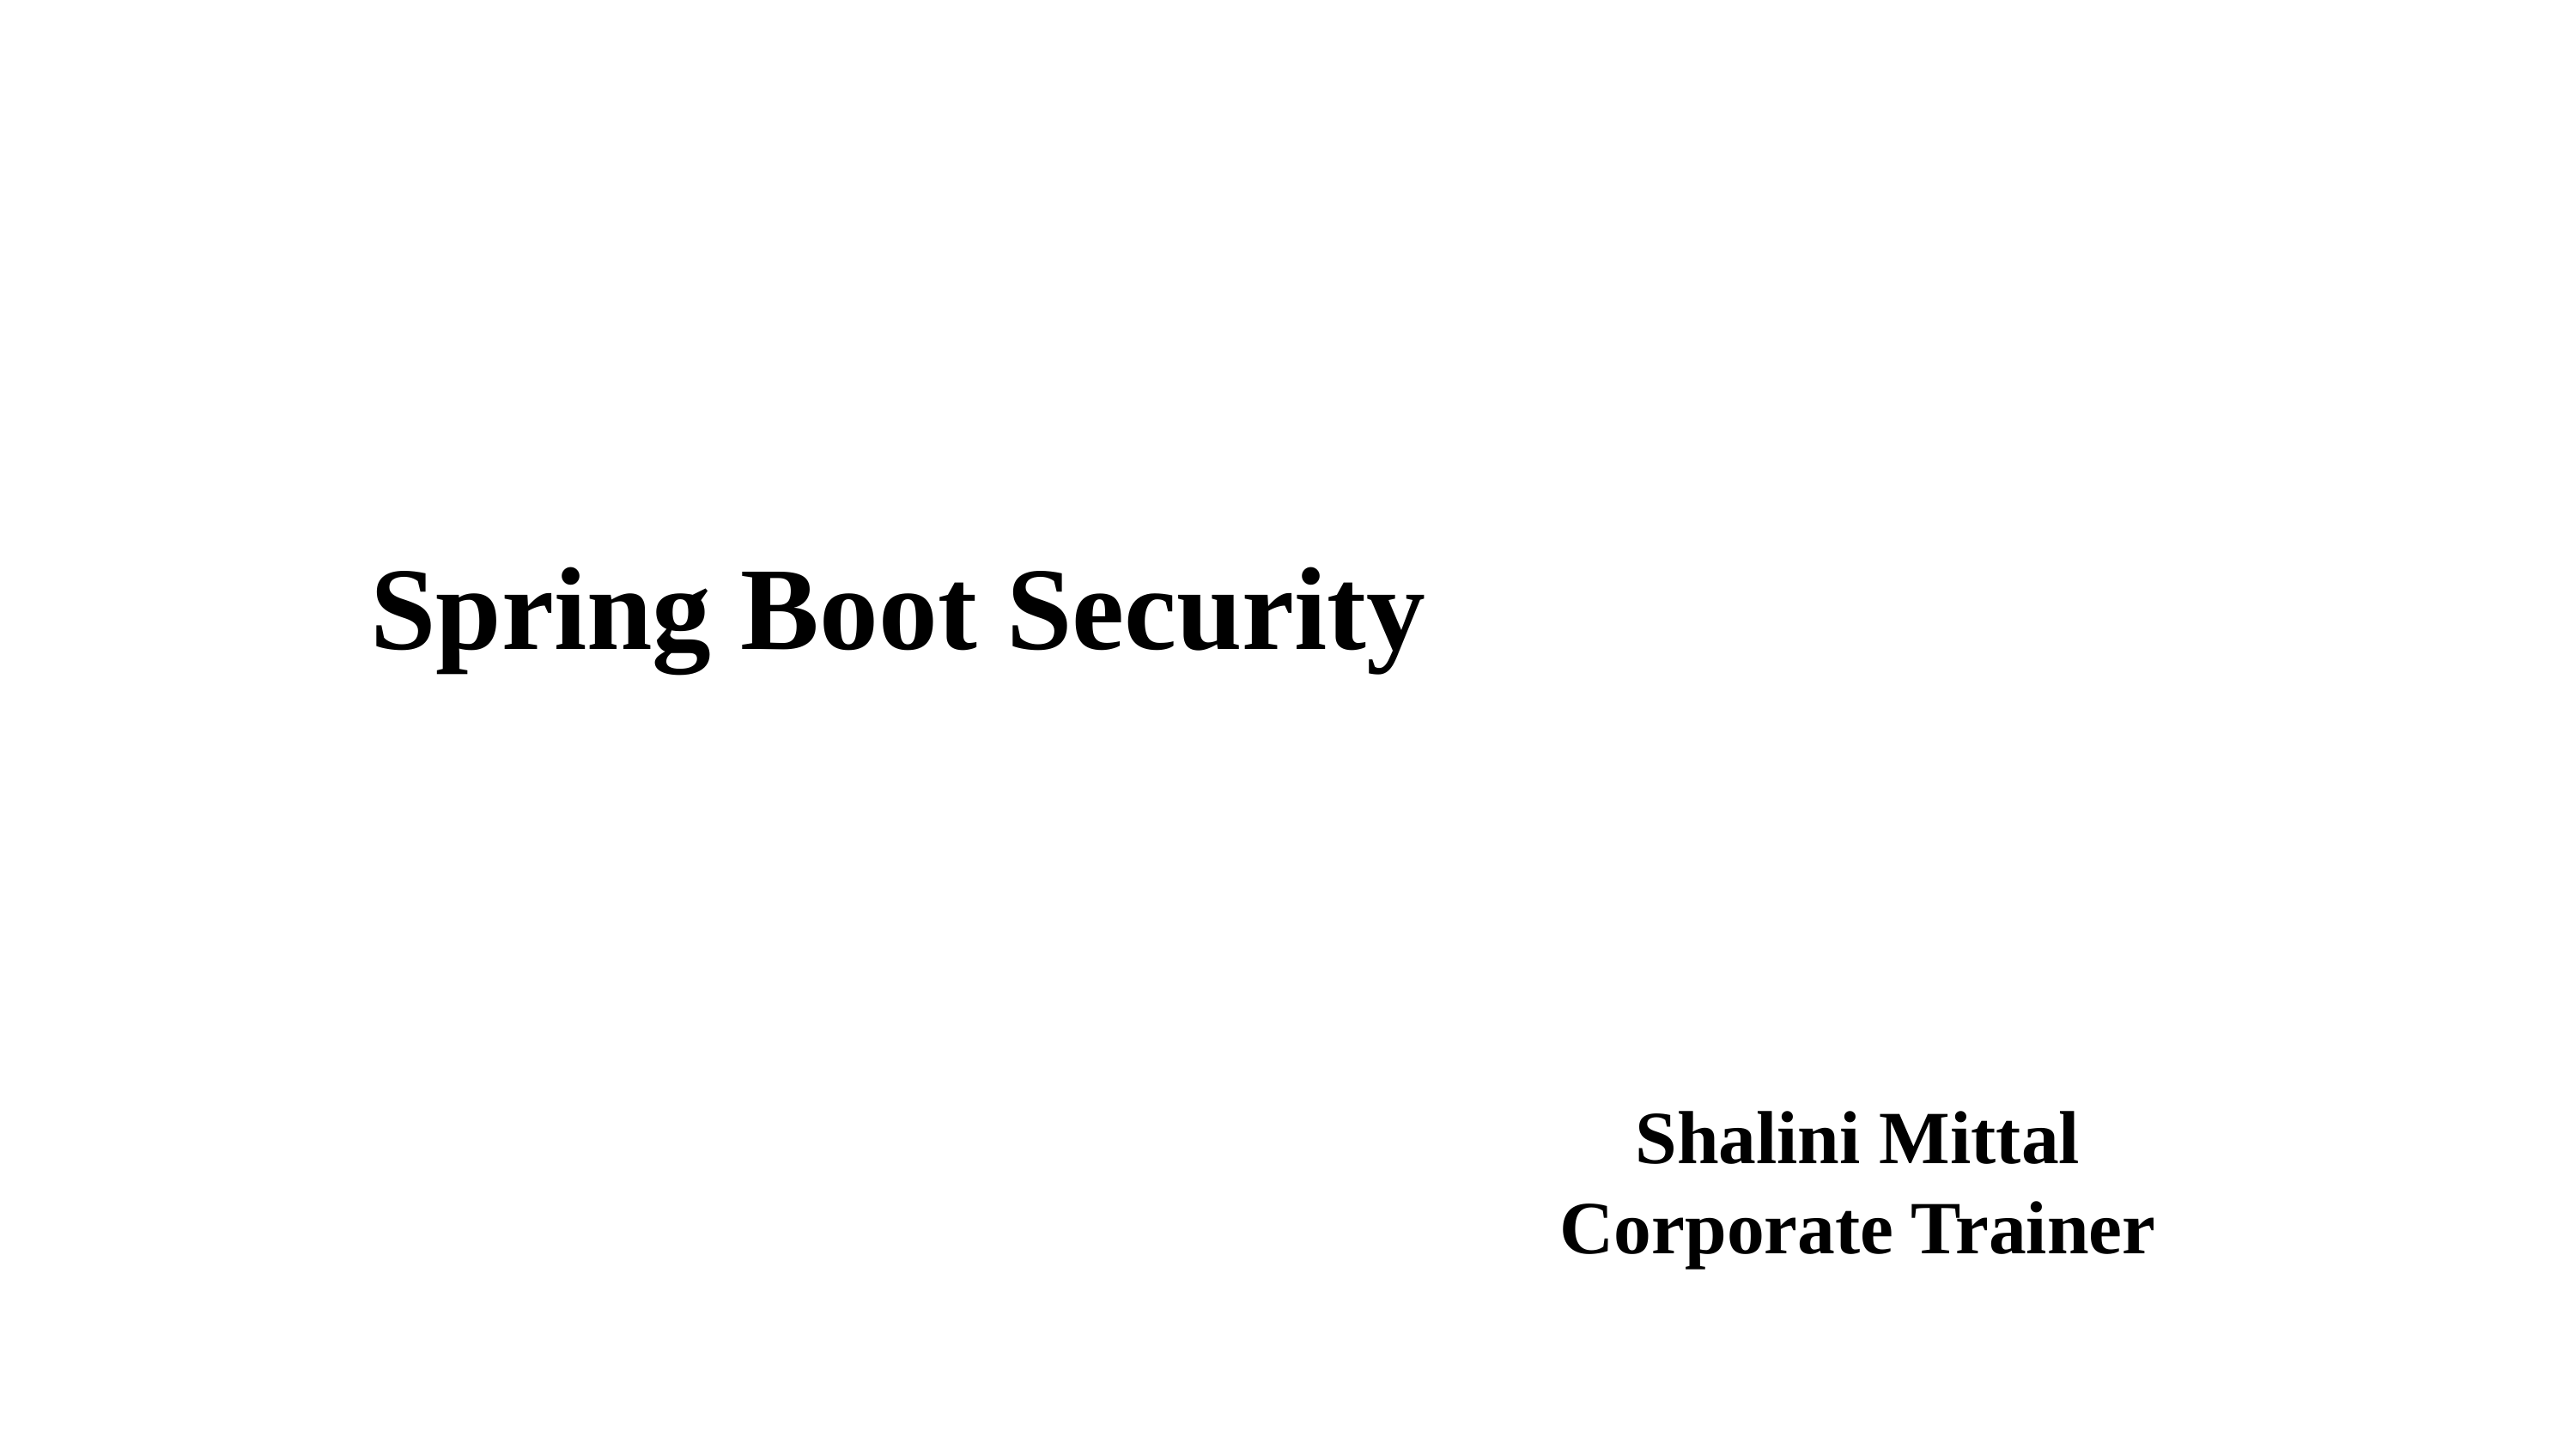

# Spring Boot Security
Shalini Mittal
Corporate Trainer